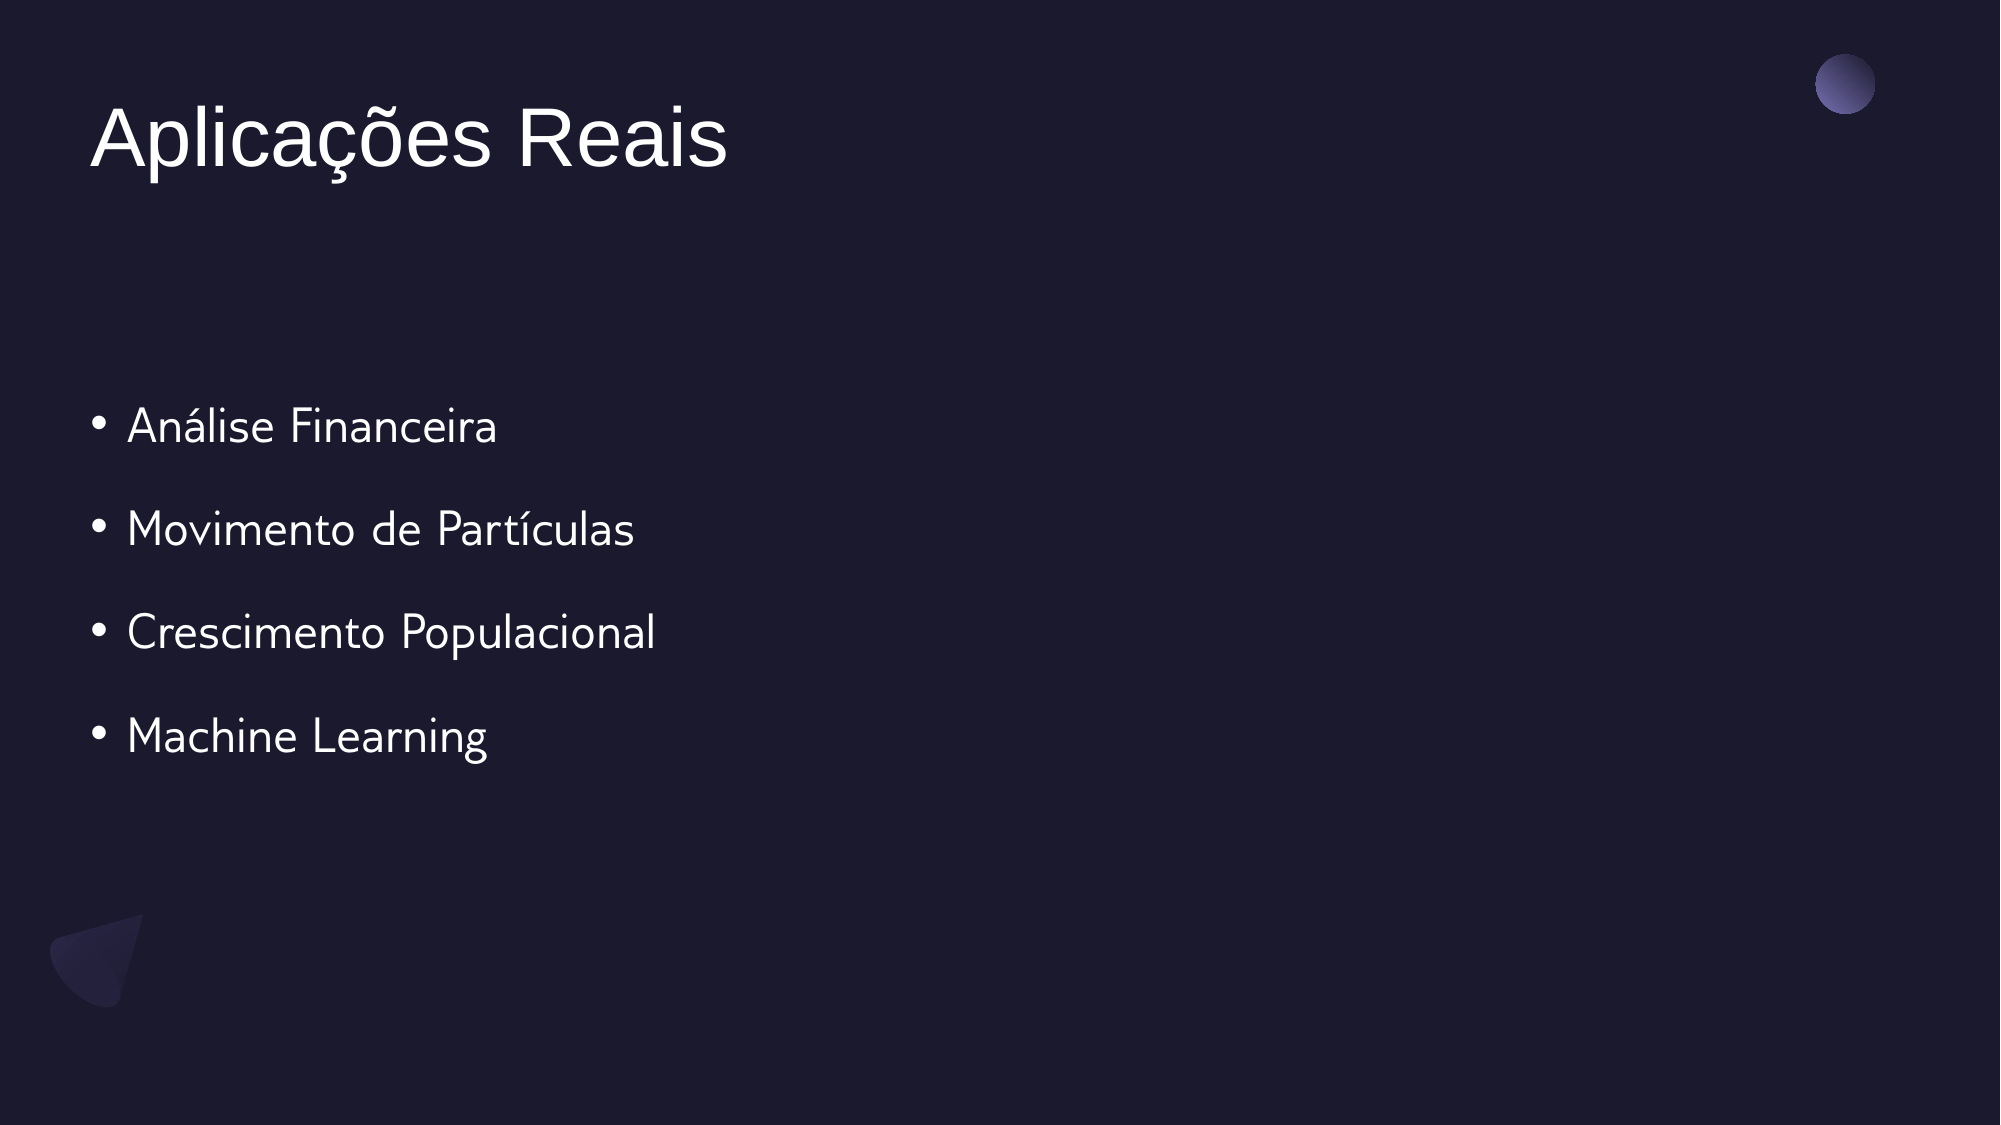

# Aplicações Reais
Análise Financeira
Movimento de Partículas
Crescimento Populacional
Machine Learning